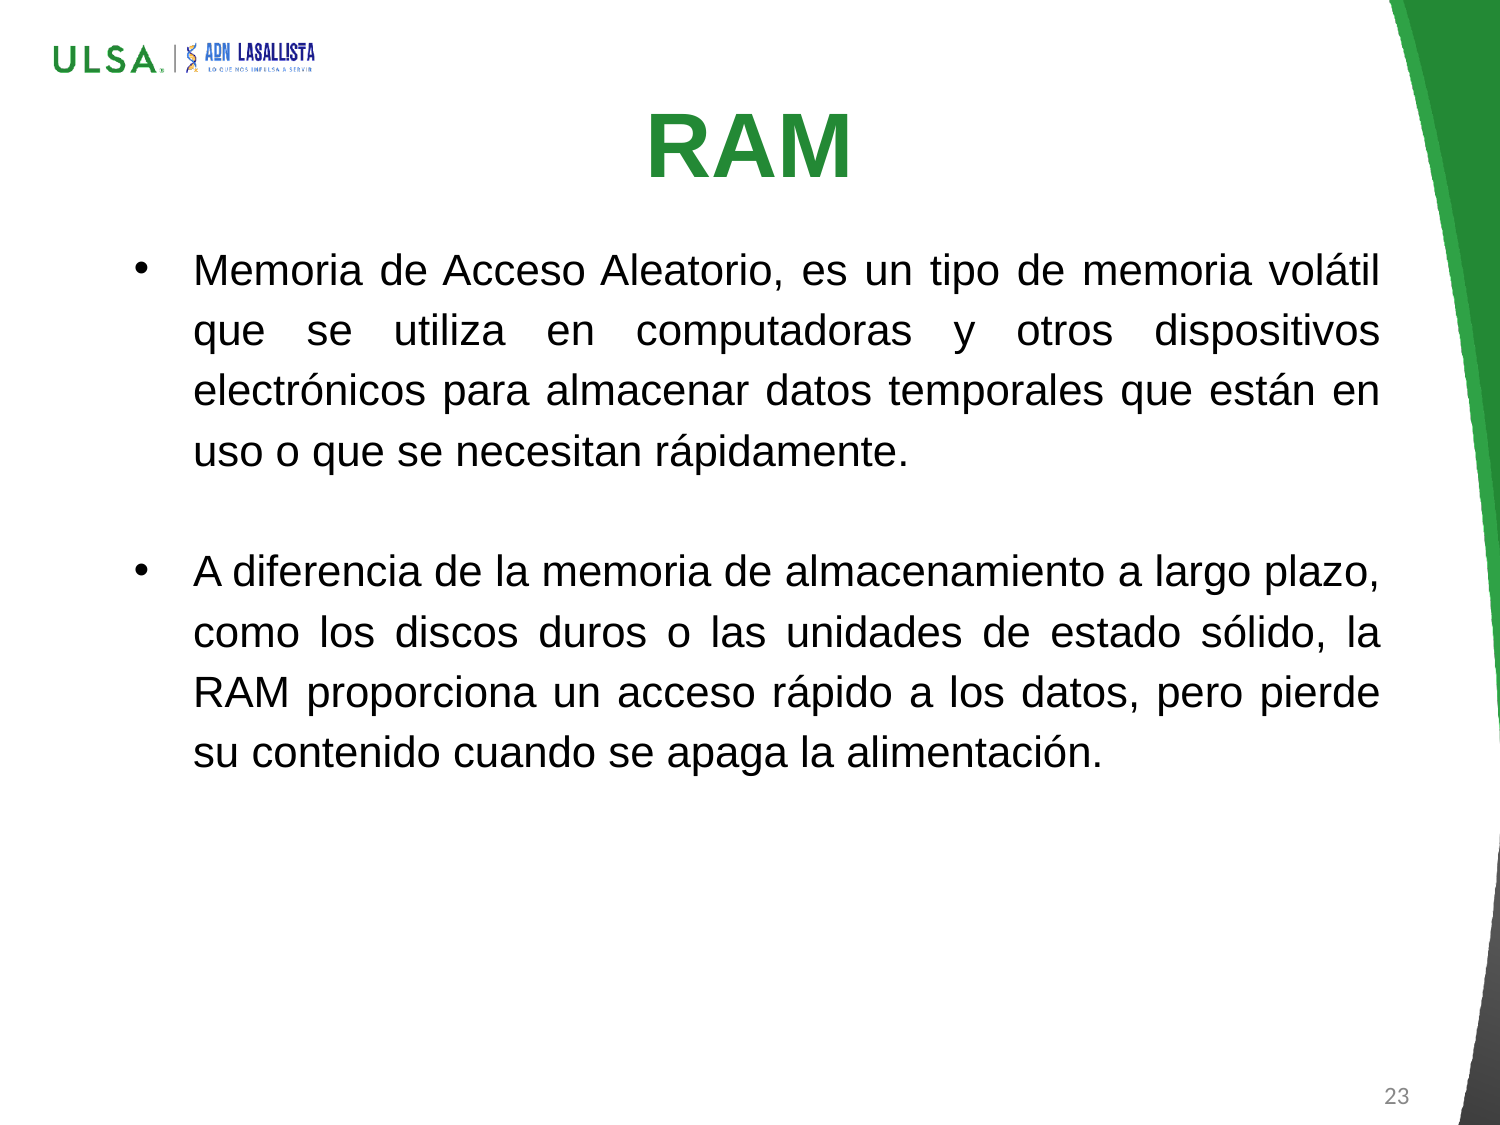

# RAM
Memoria de Acceso Aleatorio, es un tipo de memoria volátil que se utiliza en computadoras y otros dispositivos electrónicos para almacenar datos temporales que están en uso o que se necesitan rápidamente.

A diferencia de la memoria de almacenamiento a largo plazo, como los discos duros o las unidades de estado sólido, la RAM proporciona un acceso rápido a los datos, pero pierde su contenido cuando se apaga la alimentación.
23